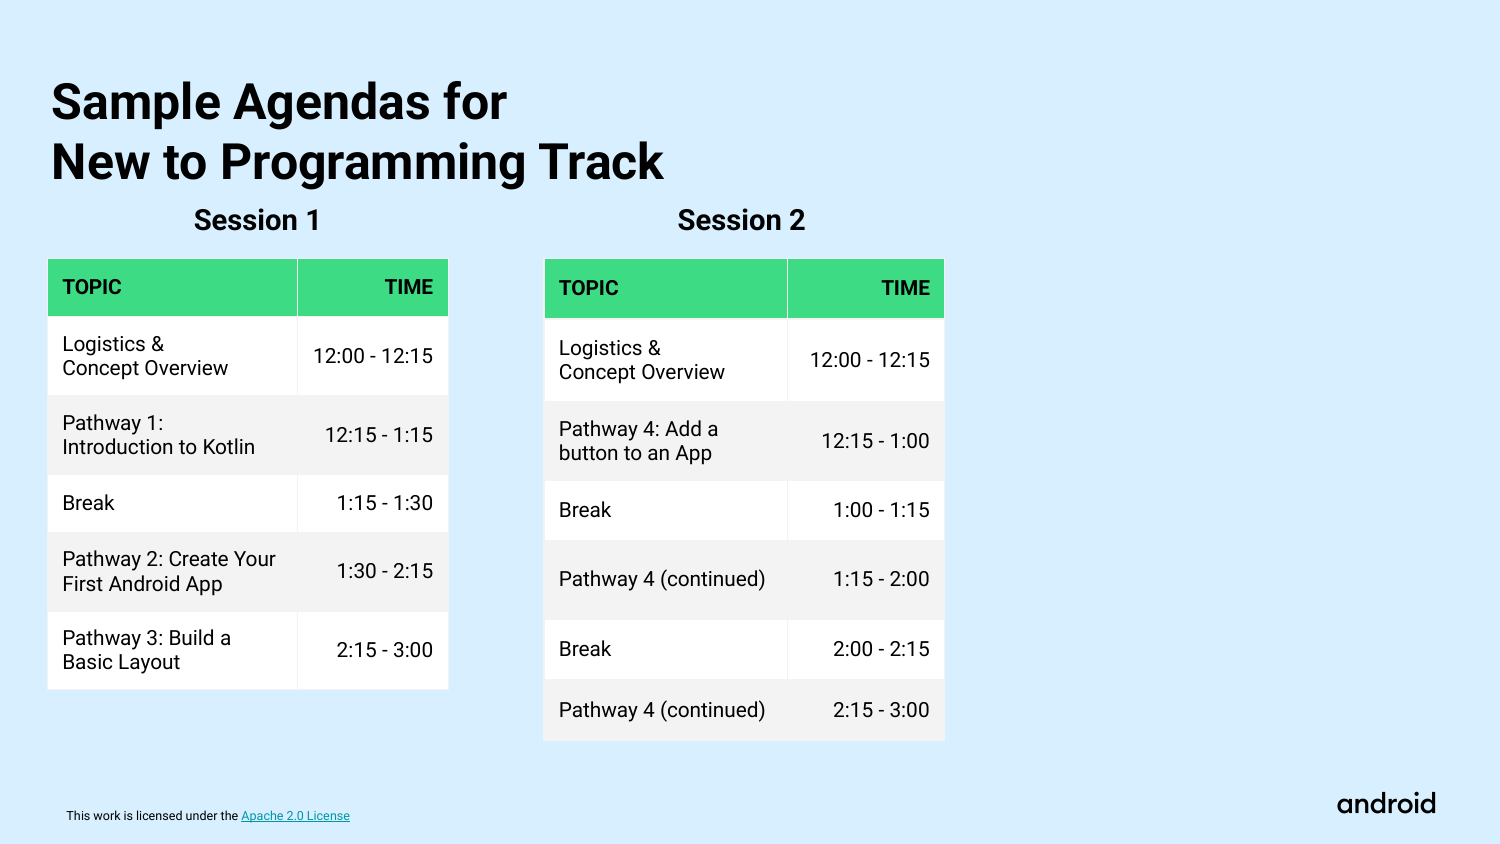

Sample Agendas for
New to Programming Track
Session 1
Session 2
| TOPIC | TIME |
| --- | --- |
| Logistics & Concept Overview | 12:00 - 12:15 |
| Pathway 1: Introduction to Kotlin | 12:15 - 1:15 |
| Break | 1:15 - 1:30 |
| Pathway 2: Create Your First Android App | 1:30 - 2:15 |
| Pathway 3: Build a Basic Layout | 2:15 - 3:00 |
| TOPIC | TIME |
| --- | --- |
| Logistics & Concept Overview | 12:00 - 12:15 |
| Pathway 4: Add a button to an App | 12:15 - 1:00 |
| Break | 1:00 - 1:15 |
| Pathway 4 (continued) | 1:15 - 2:00 |
| Break | 2:00 - 2:15 |
| Pathway 4 (continued) | 2:15 - 3:00 |